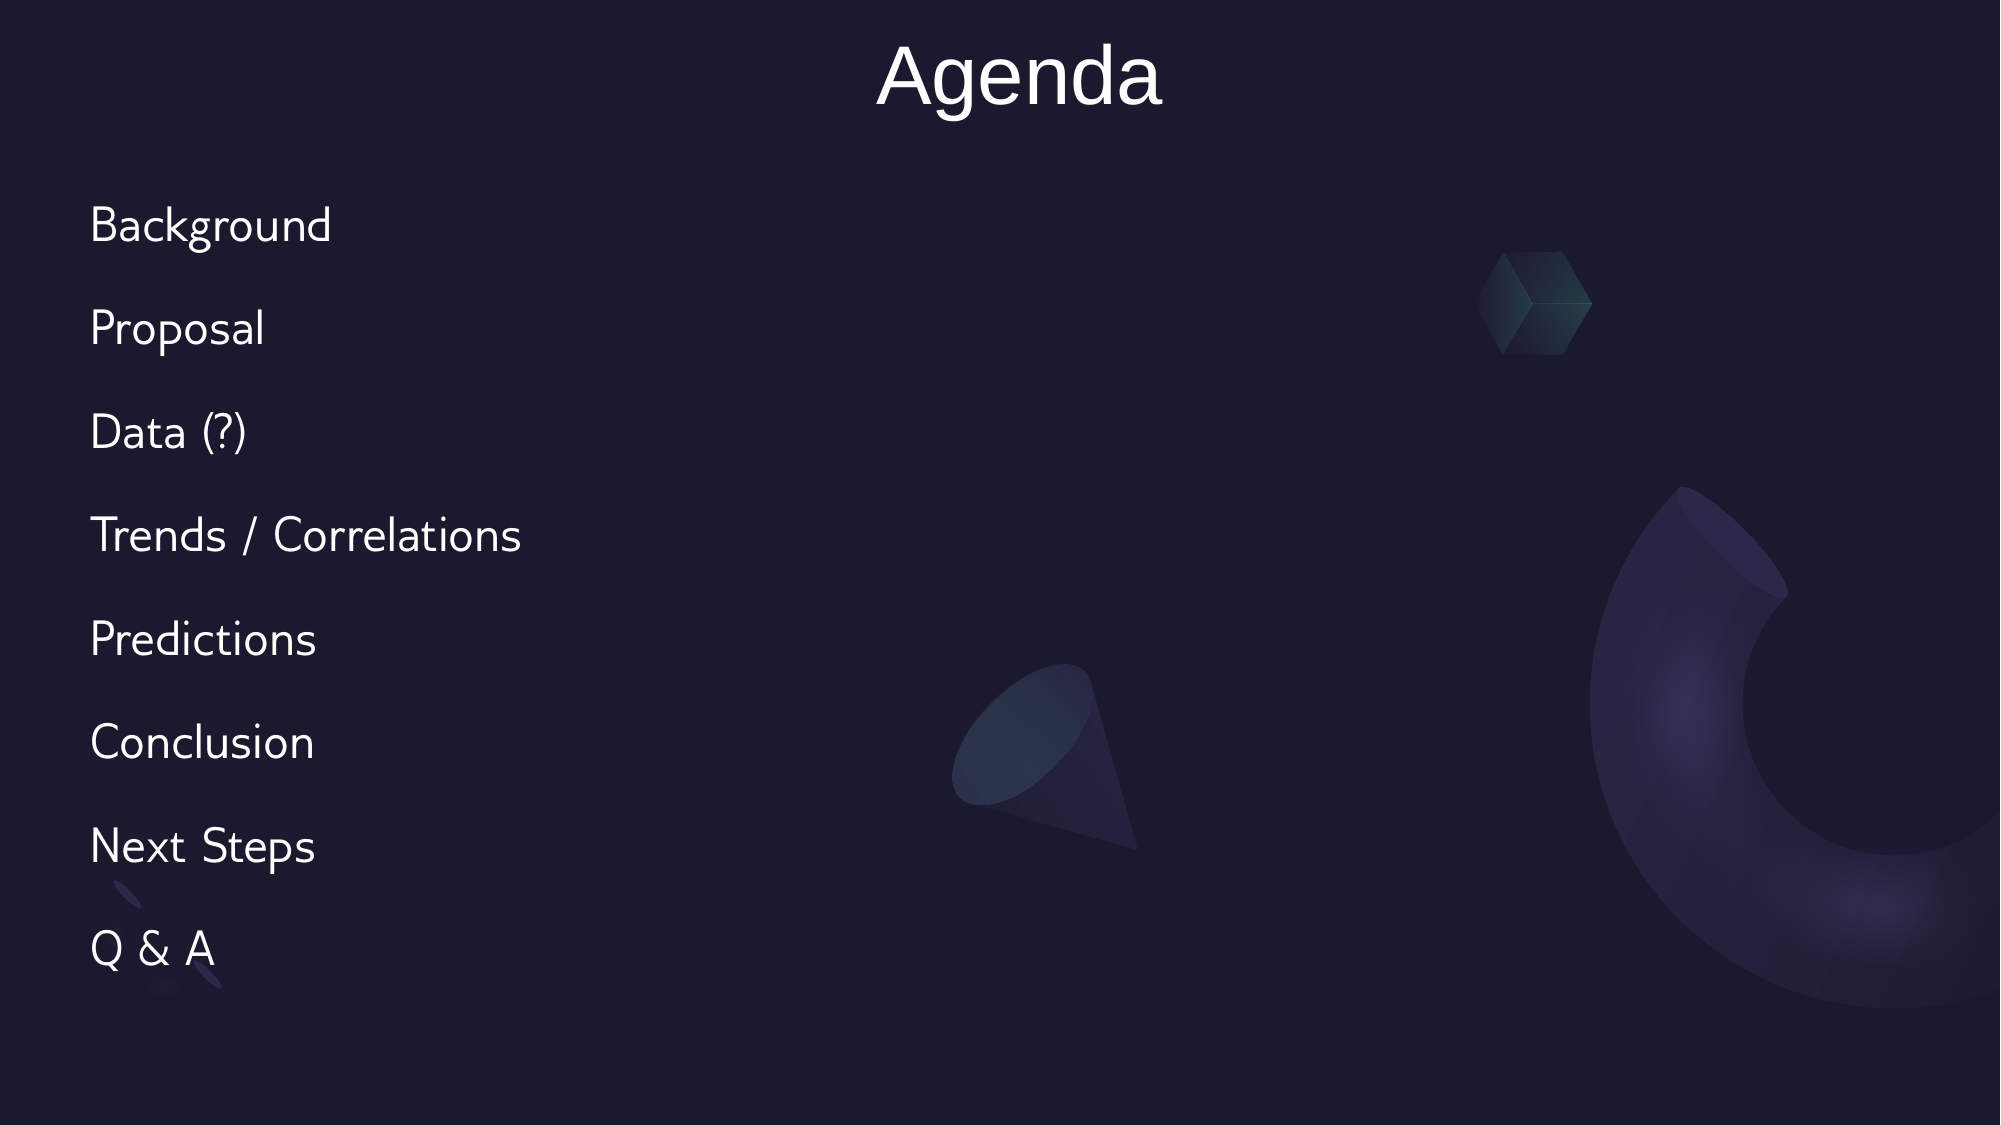

# Agenda
Background
Proposal
Data (?)
Trends / Correlations
Predictions
Conclusion
Next Steps
Q & A